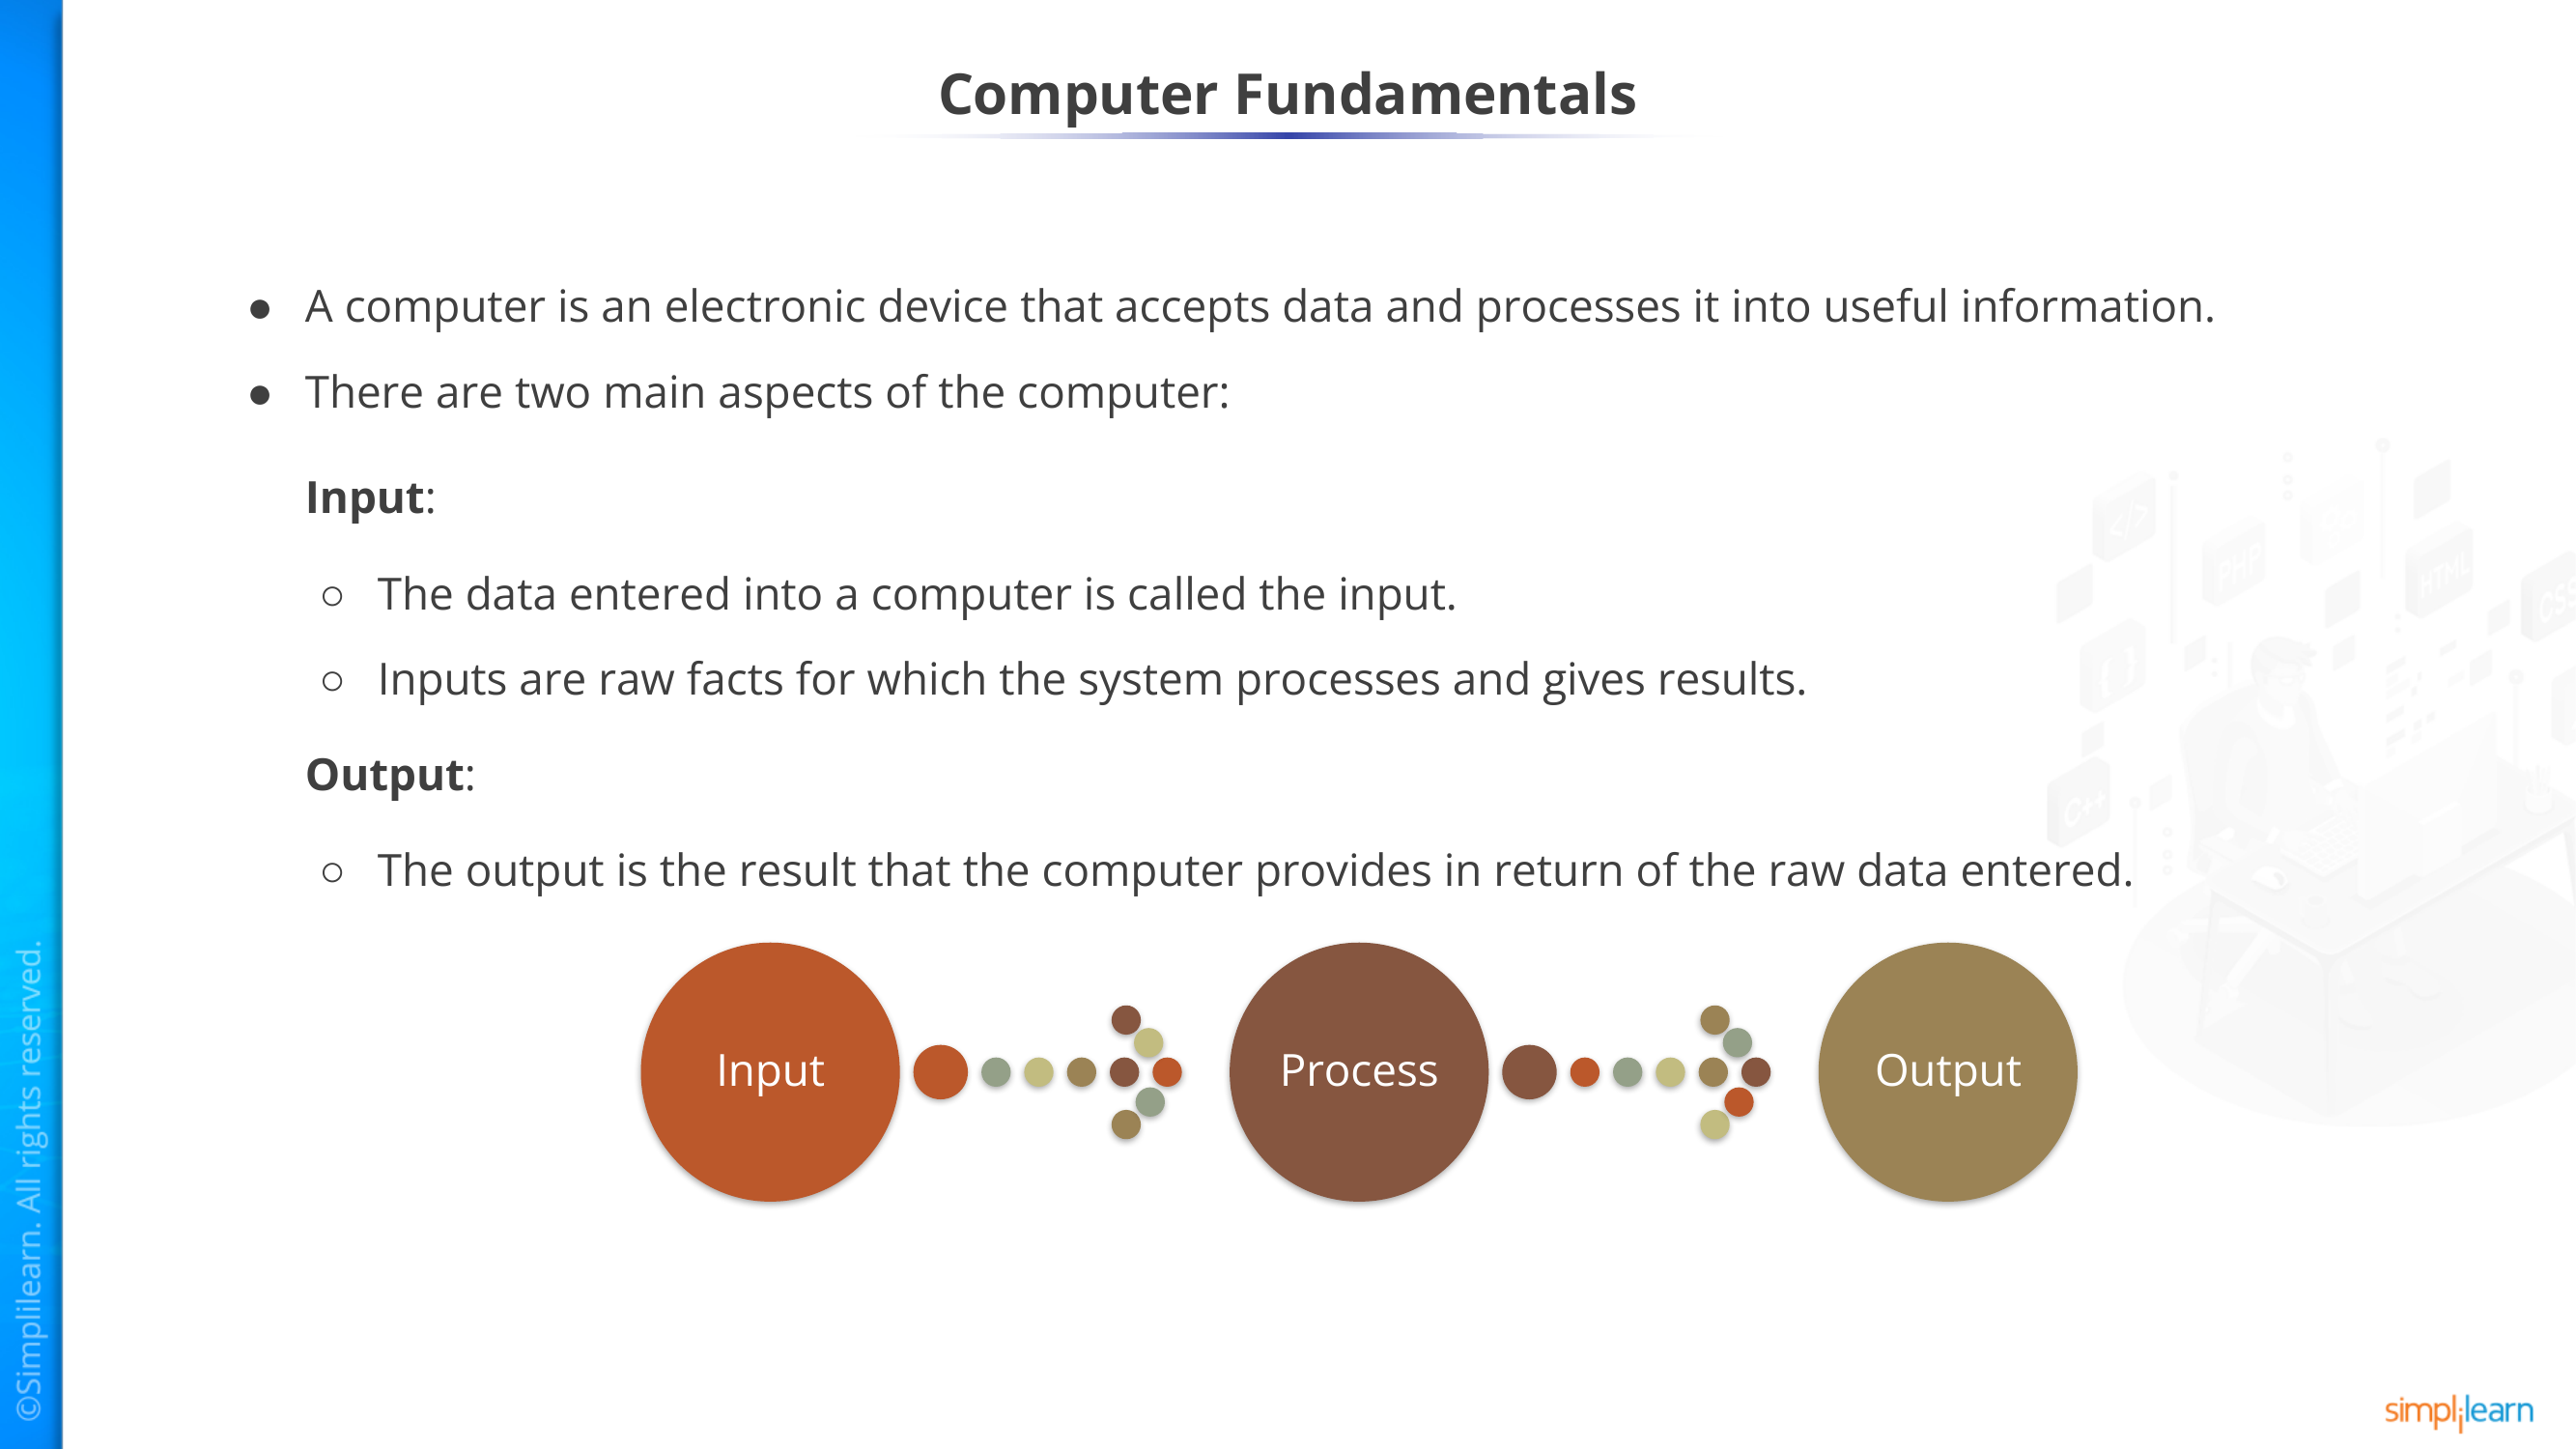

# Computer Fundamentals

A computer is an electronic device that accepts data and processes it into useful information.
There are two main aspects of the computer:
Input:
The data entered into a computer is called the input.
Inputs are raw facts for which the system processes and gives results.
Output:
The output is the result that the computer provides in return of the raw data entered.

Input
Process
Output